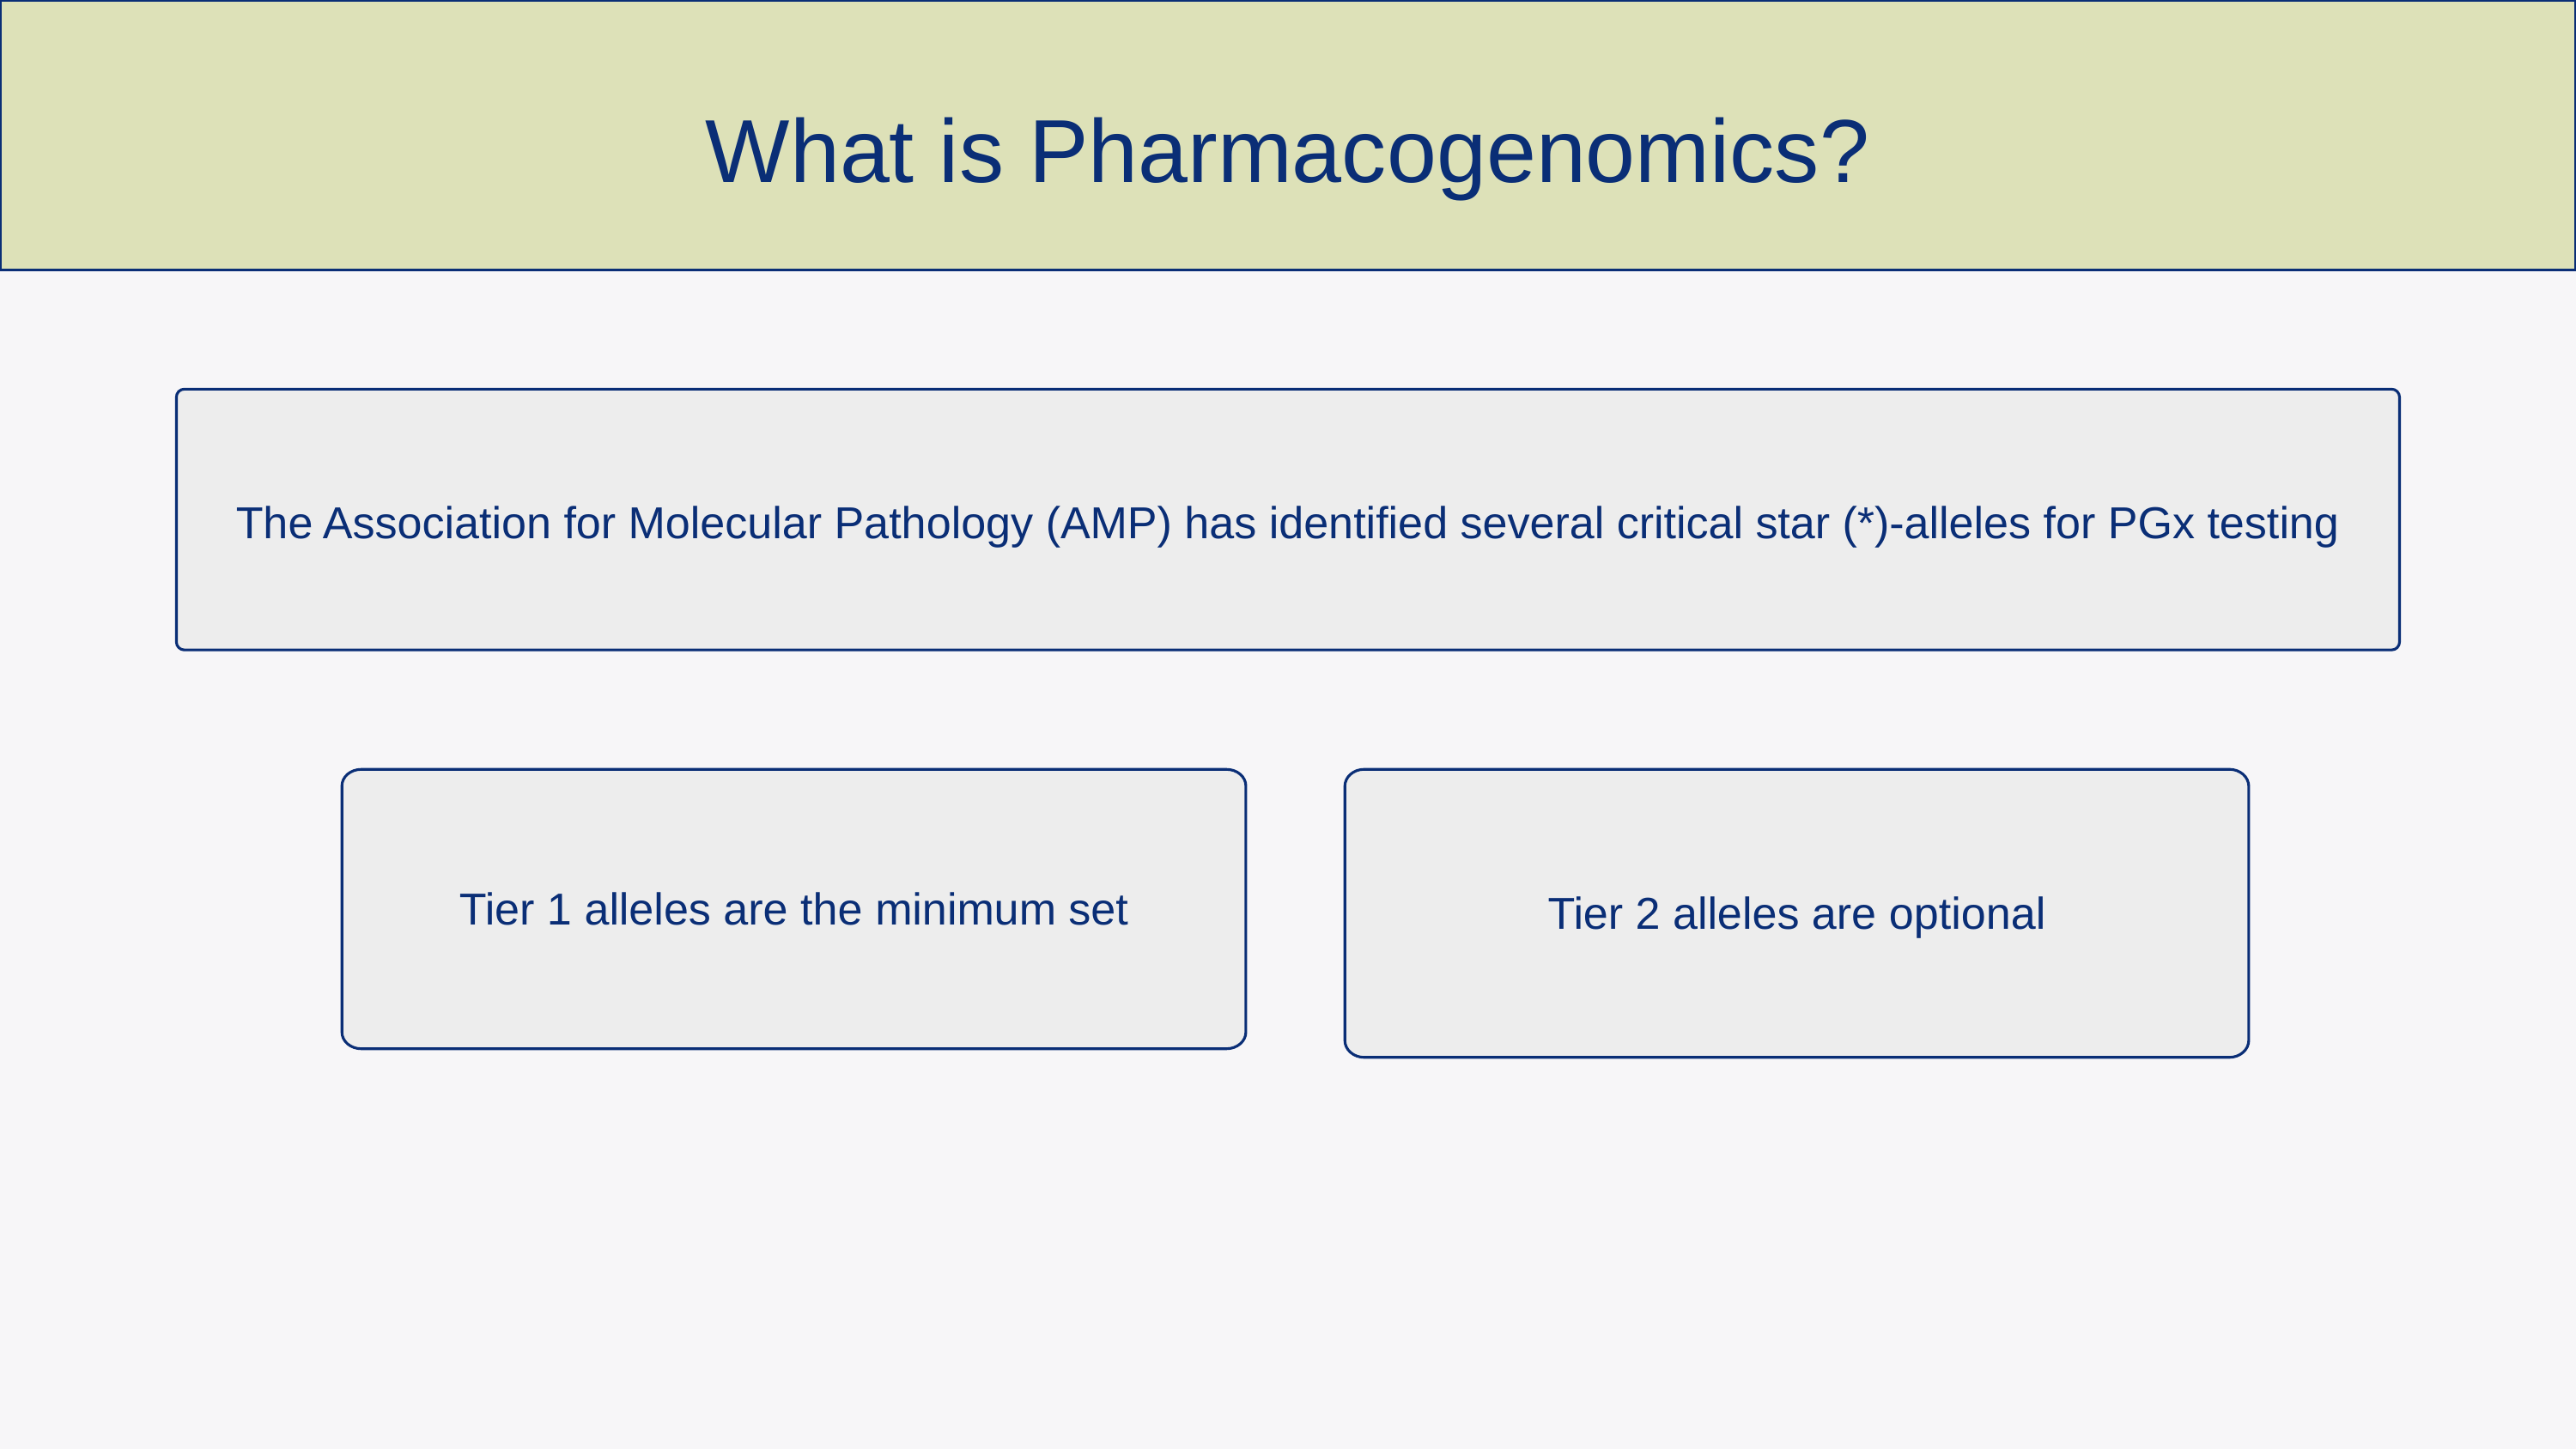

What is Pharmacogenomics?

The Association for Molecular Pathology (AMP) has identified several critical star (*)-alleles for PGx testing

Tier 1 alleles are the minimum set

Tier 2 alleles are optional